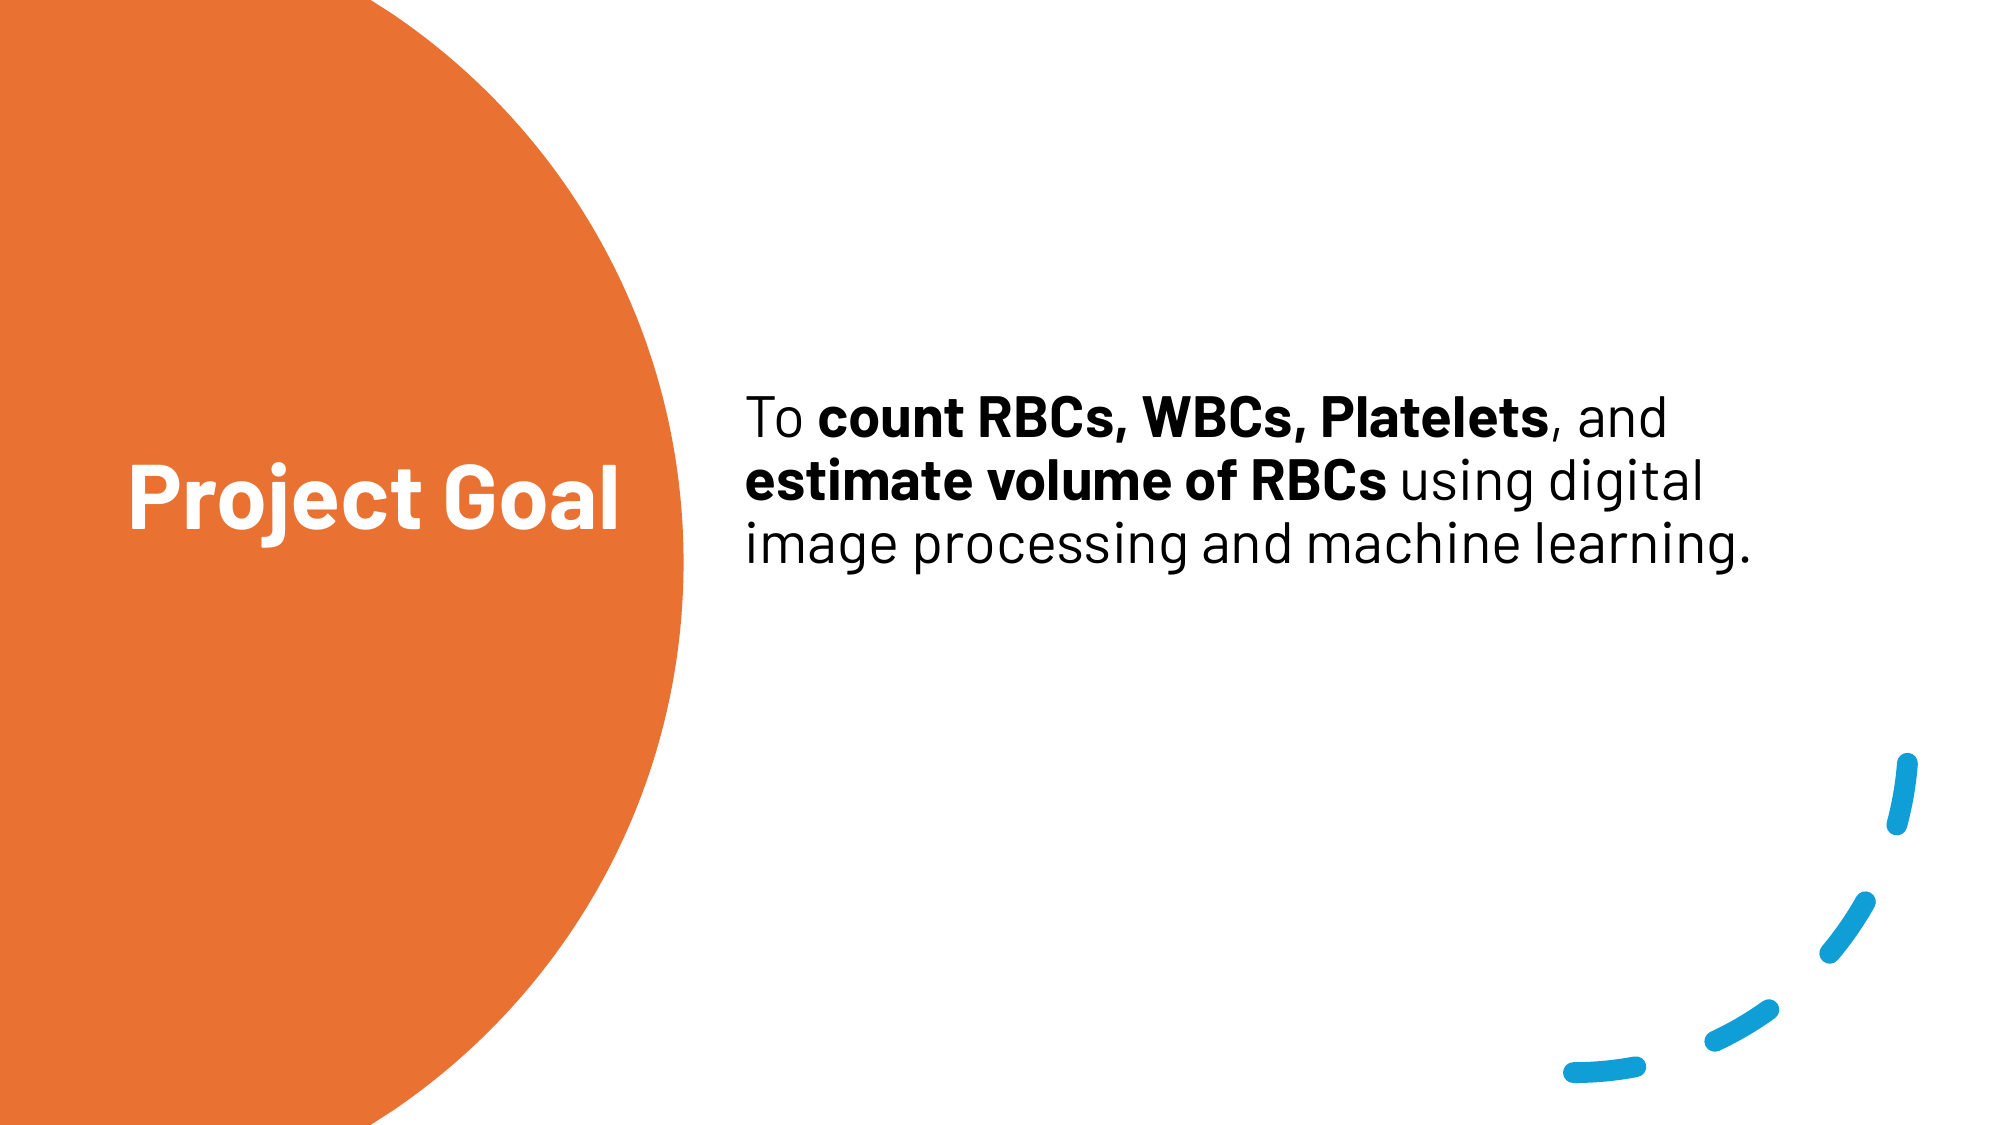

To count RBCs, WBCs, Platelets, and estimate volume of RBCs using digital image processing and machine learning.

# Project Goal